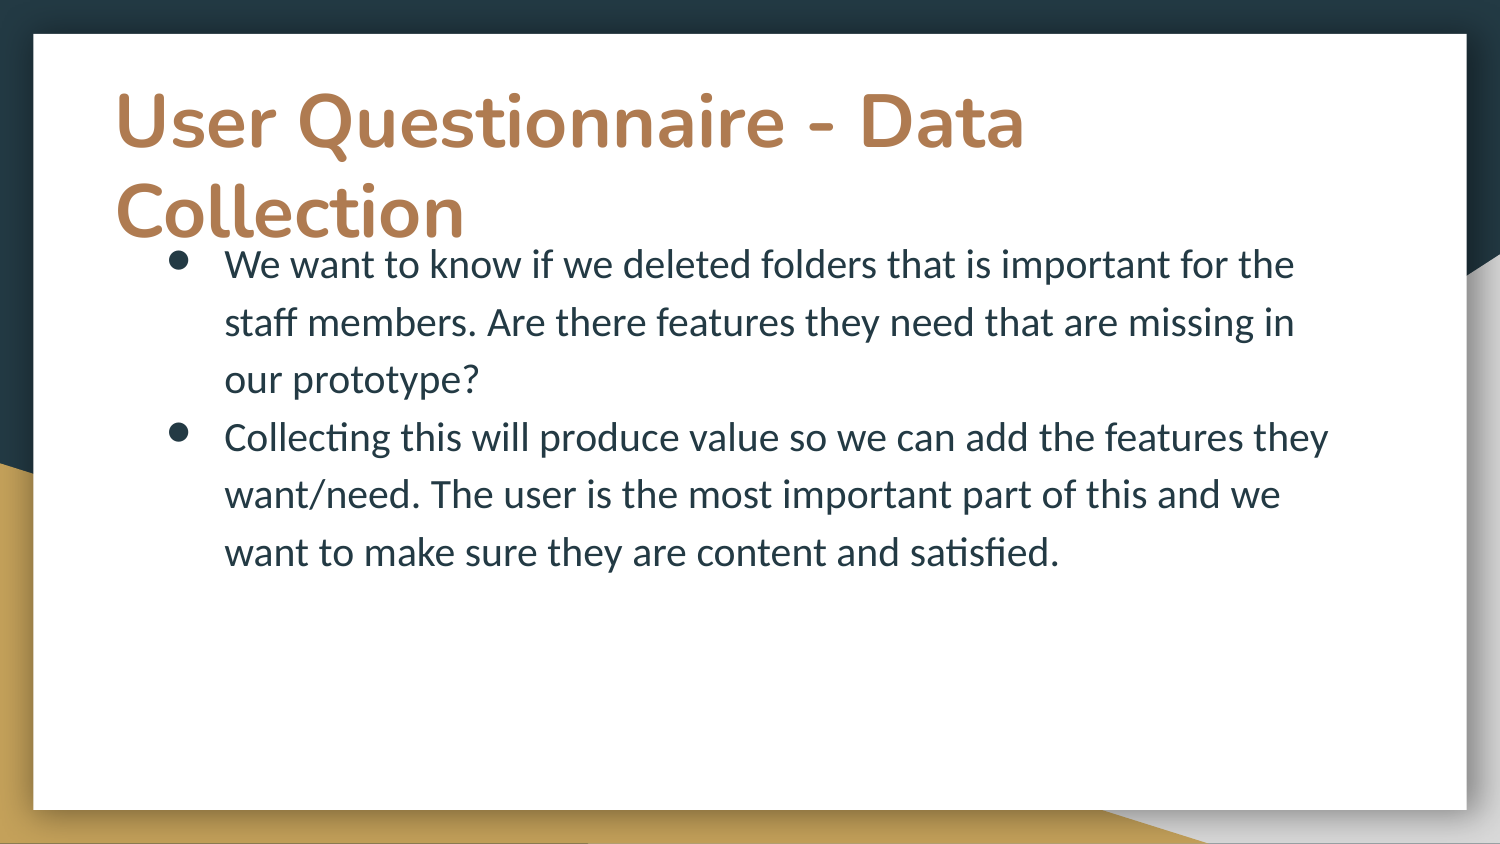

# User Questionnaire - Data Collection
We want to know if we deleted folders that is important for the staff members. Are there features they need that are missing in our prototype?
Collecting this will produce value so we can add the features they want/need. The user is the most important part of this and we want to make sure they are content and satisfied.